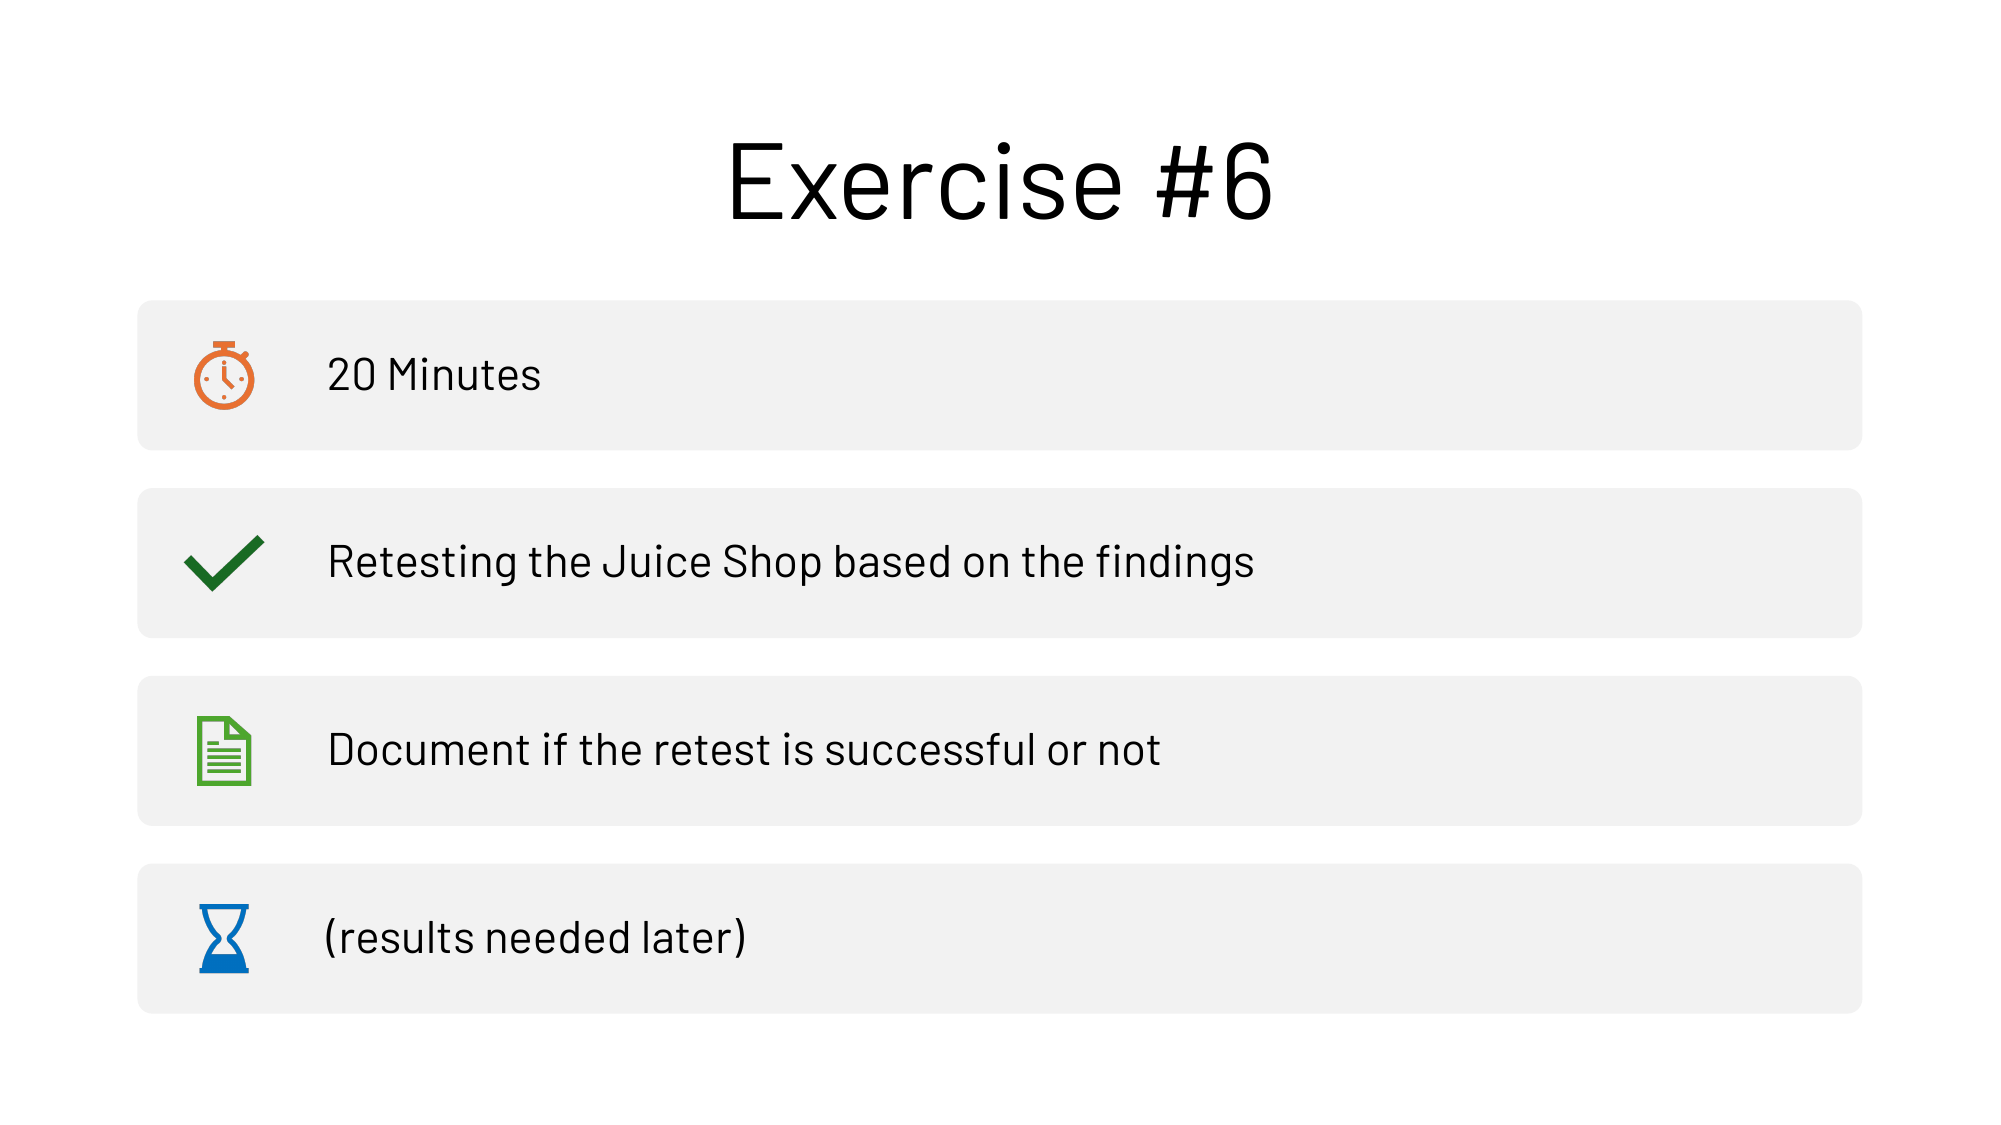

# Exercise #6
20 Minutes
Retesting the Juice Shop based on the findings
Document if the retest is successful or not
(results needed later)